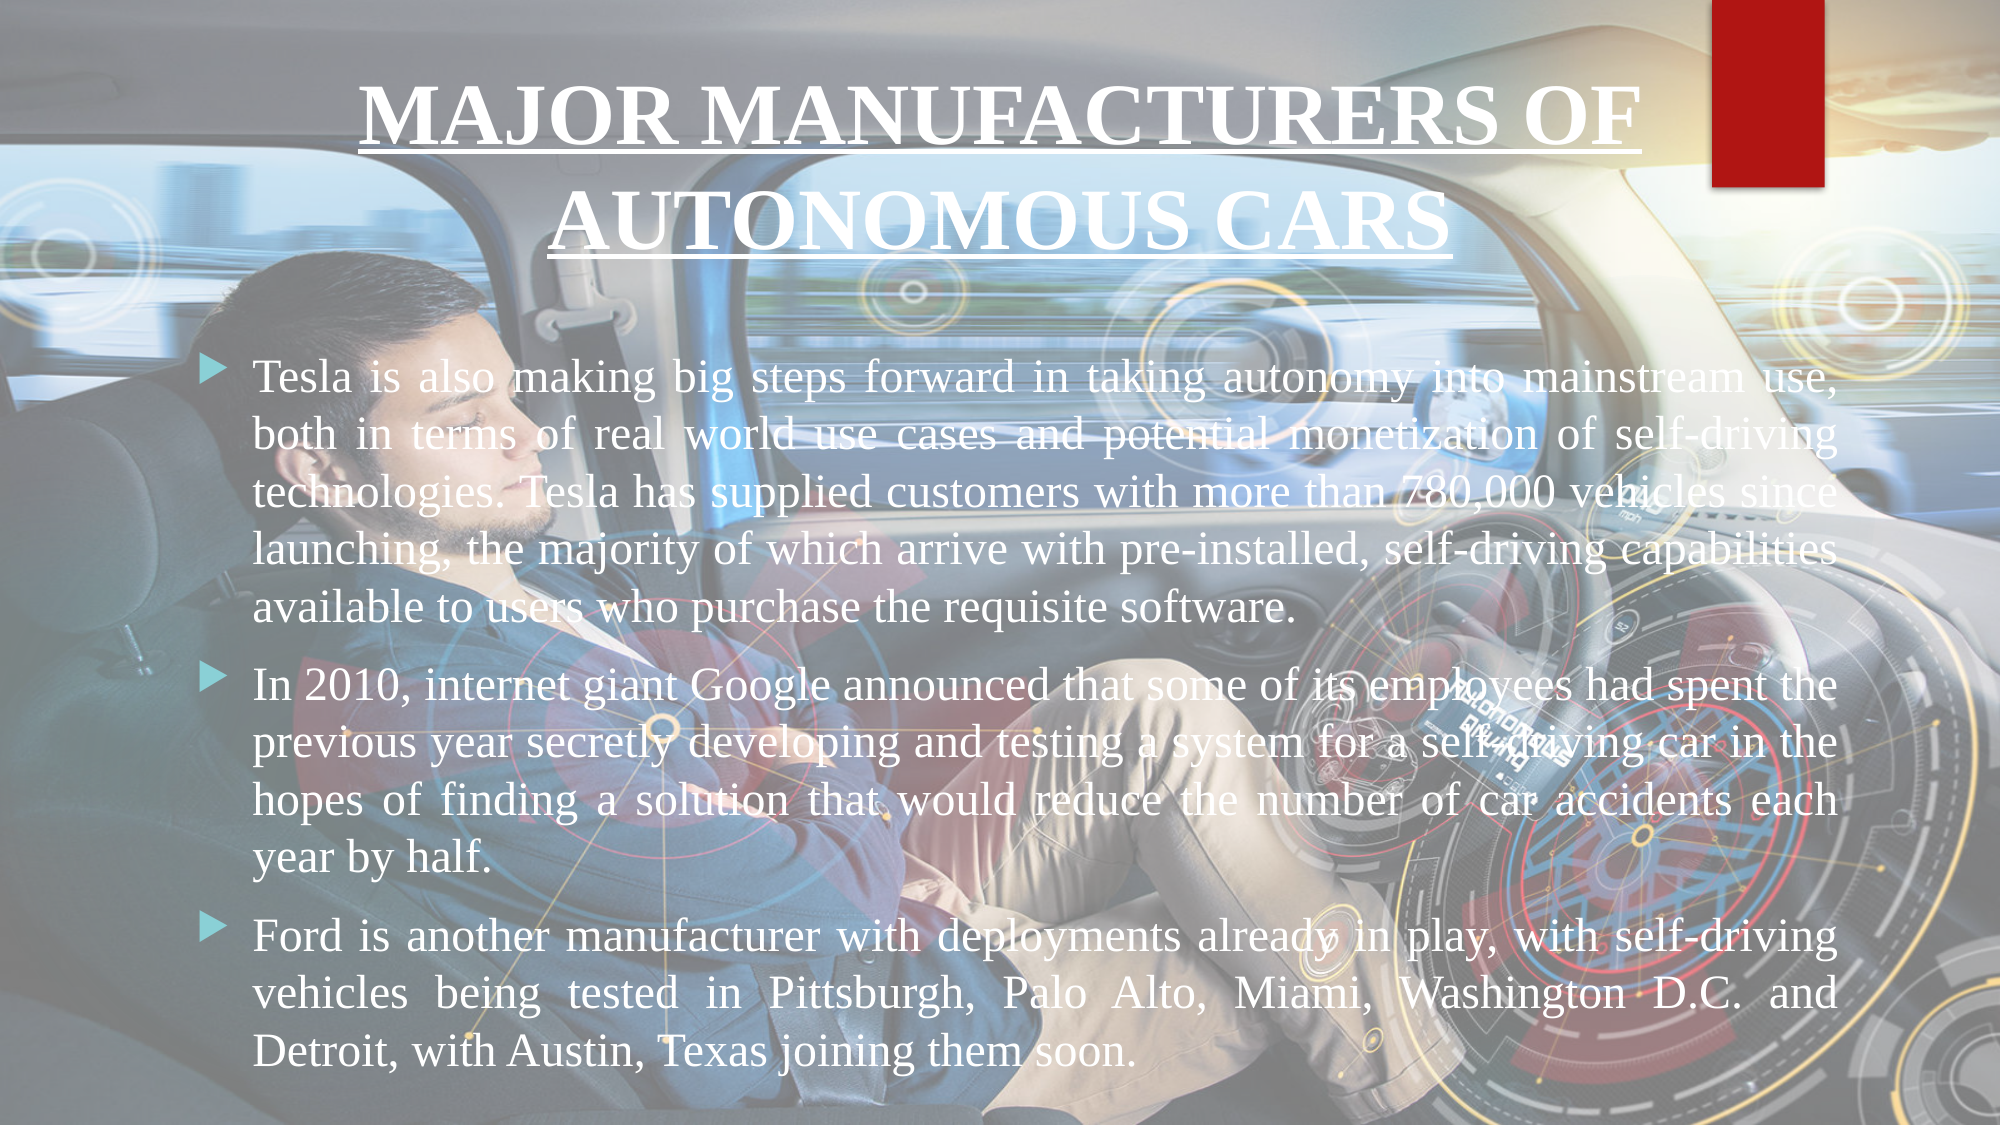

# MAJOR MANUFACTURERS OF AUTONOMOUS CARS
Tesla is also making big steps forward in taking autonomy into mainstream use, both in terms of real world use cases and potential monetization of self-driving technologies. Tesla has supplied customers with more than 780,000 vehicles since launching, the majority of which arrive with pre-installed, self-driving capabilities available to users who purchase the requisite software.
In 2010, internet giant Google announced that some of its employees had spent the previous year secretly developing and testing a system for a self-driving car in the hopes of finding a solution that would reduce the number of car accidents each year by half.
Ford is another manufacturer with deployments already in play, with self-driving vehicles being tested in Pittsburgh, Palo Alto, Miami, Washington D.C. and Detroit, with Austin, Texas joining them soon.